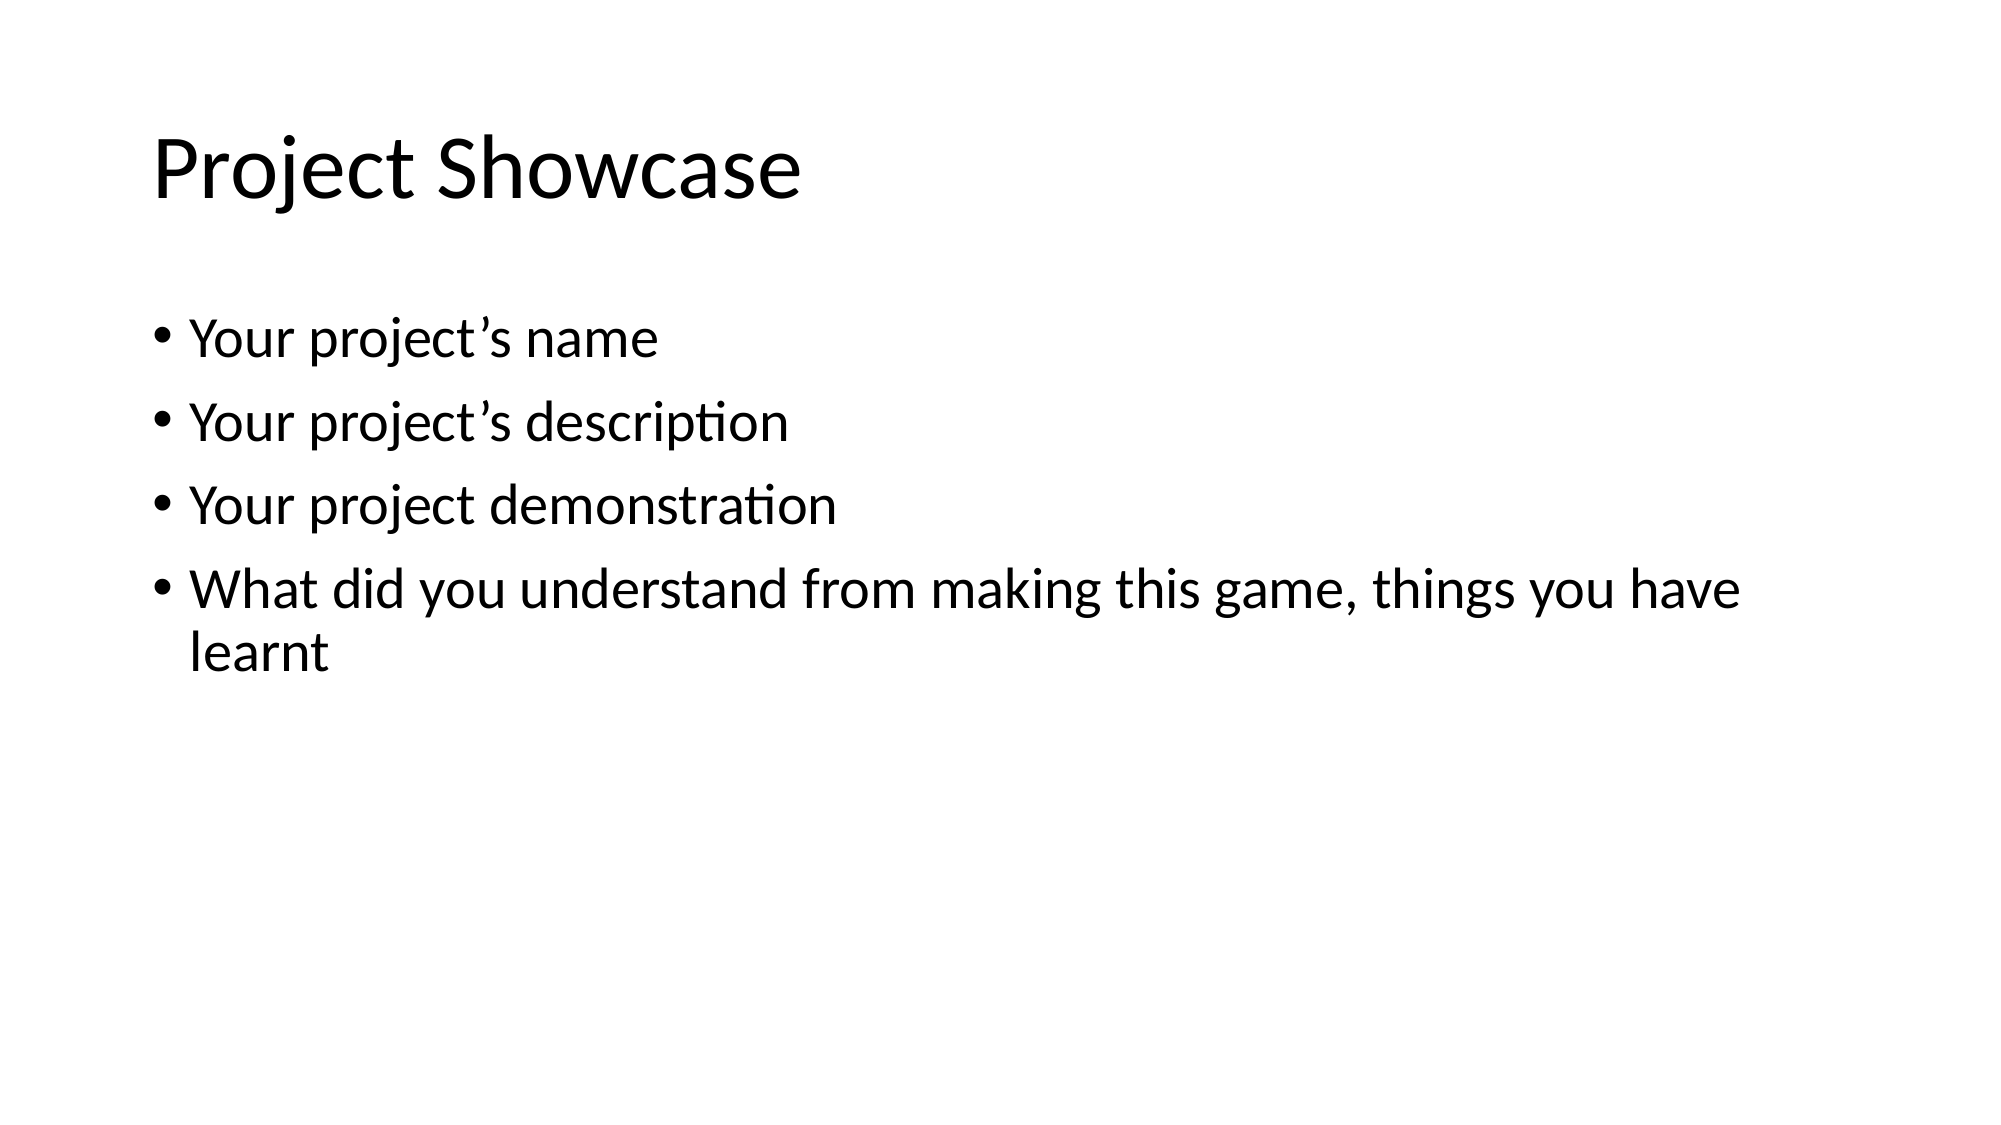

# Project Showcase
Your project’s name
Your project’s description
Your project demonstration
What did you understand from making this game, things you have learnt